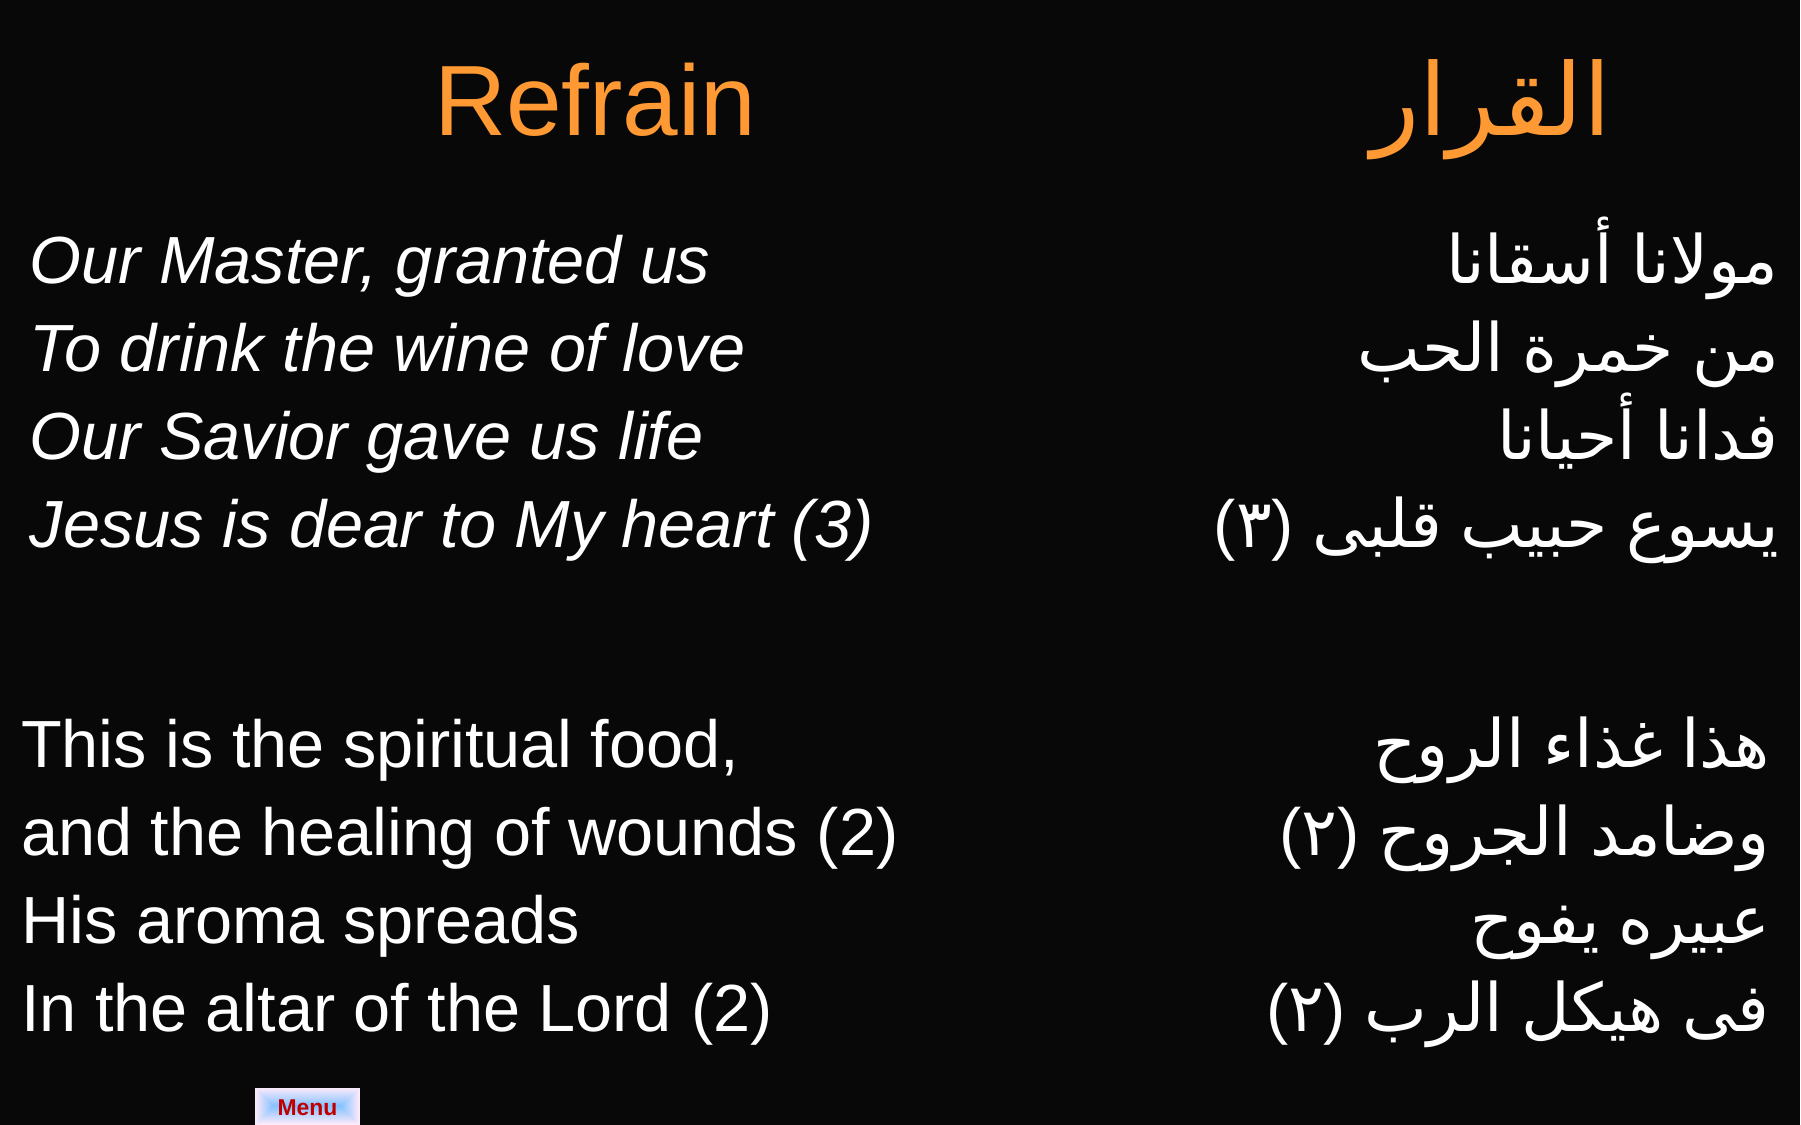

| Refrain | القرار |
| --- | --- |
| Our Master, granted us To drink the wine of love Our Savior gave us life Jesus is dear to My heart (3) | مولانا أسقانا من خمرة الحب فدانا أحيانا يسوع حبيب قلبى (٣) |
| This is the spiritual food, and the healing of wounds (2) His aroma spreads In the altar of the Lord (2) | هذا غذاء الروح وضامد الجروح (٢) عبيره يفوح فى هيكل الرب (٢) |
| --- | --- |

Menu